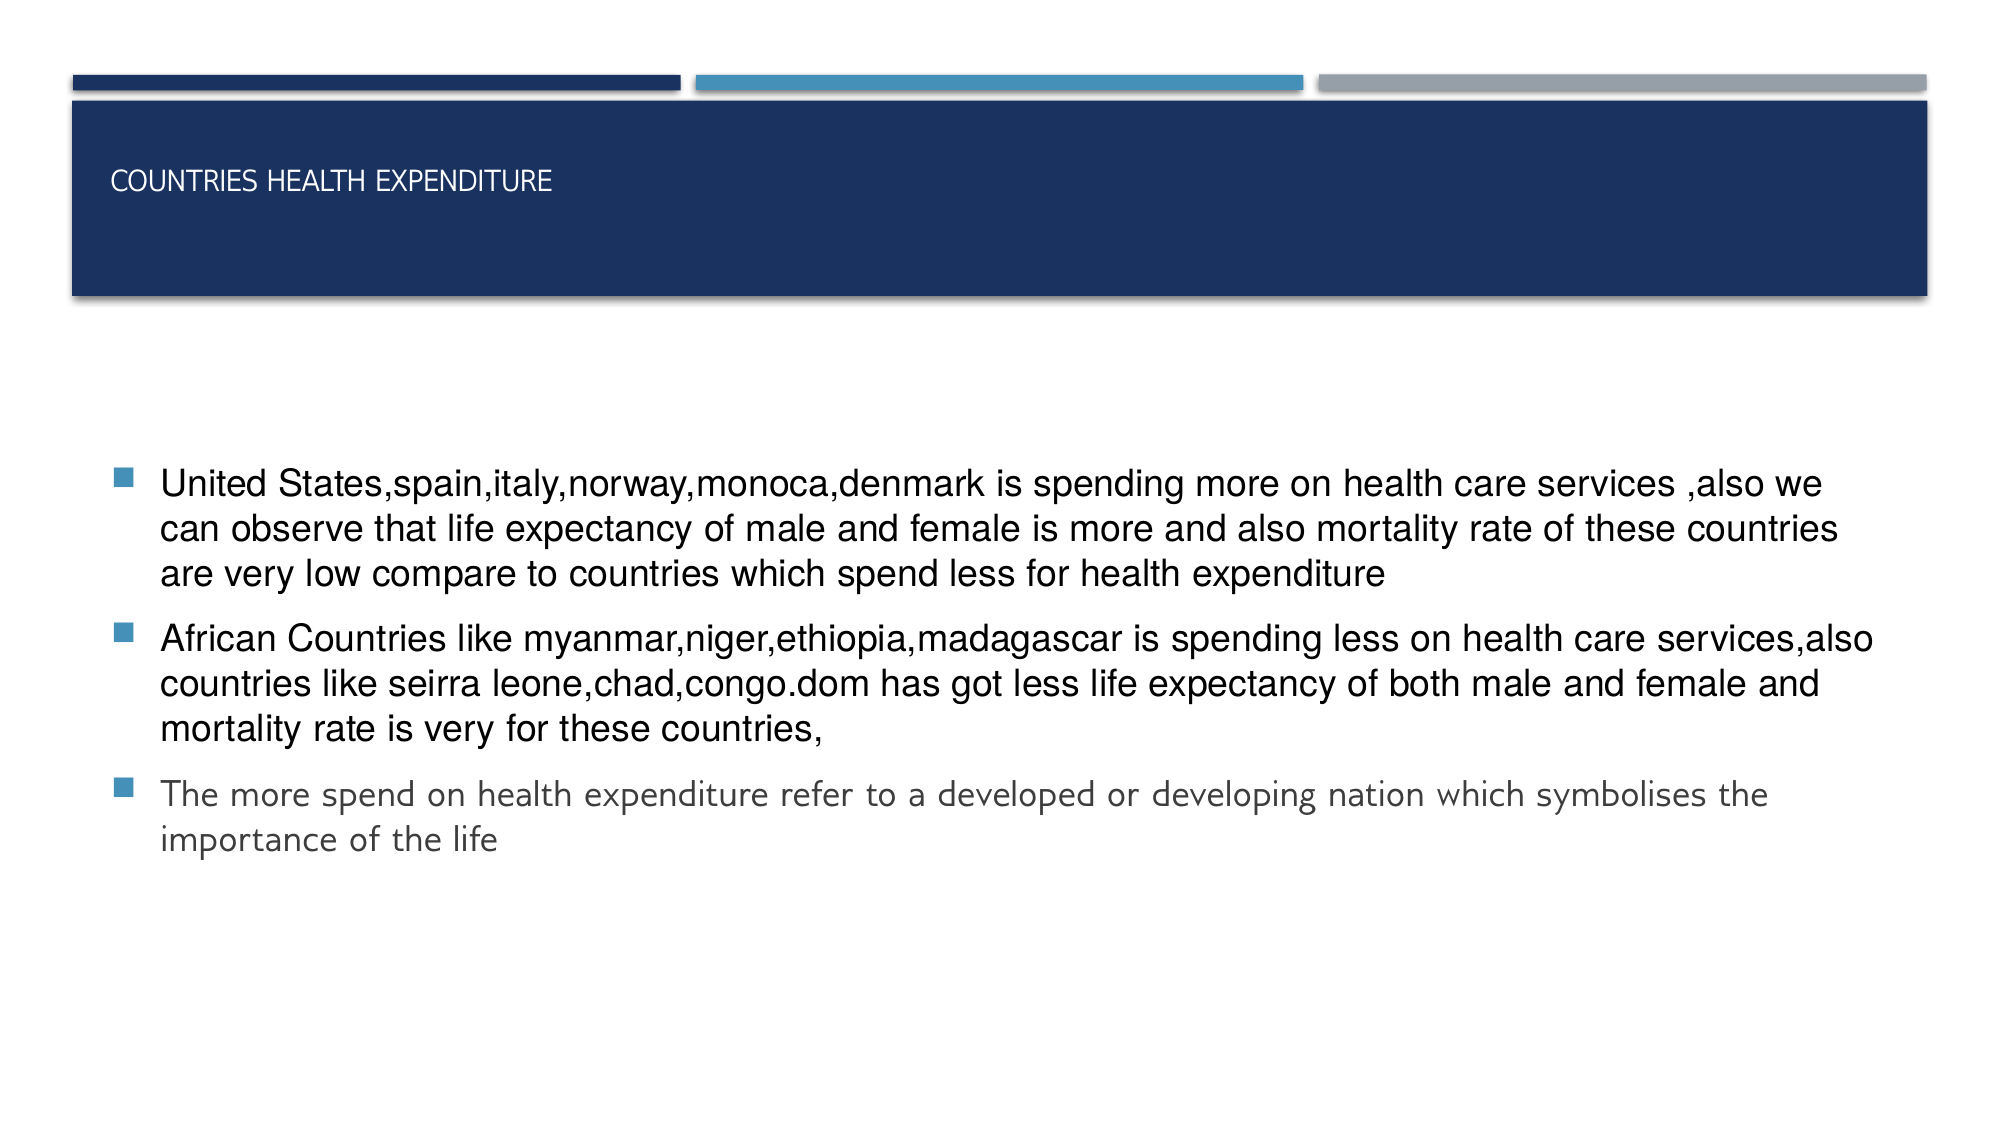

# Countries health Expenditure
United States,spain,italy,norway,monoca,denmark is spending more on health care services ,also we can observe that life expectancy of male and female is more and also mortality rate of these countries are very low compare to countries which spend less for health expenditure
African Countries like myanmar,niger,ethiopia,madagascar is spending less on health care services,also countries like seirra leone,chad,congo.dom has got less life expectancy of both male and female and mortality rate is very for these countries,
The more spend on health expenditure refer to a developed or developing nation which symbolises the importance of the life